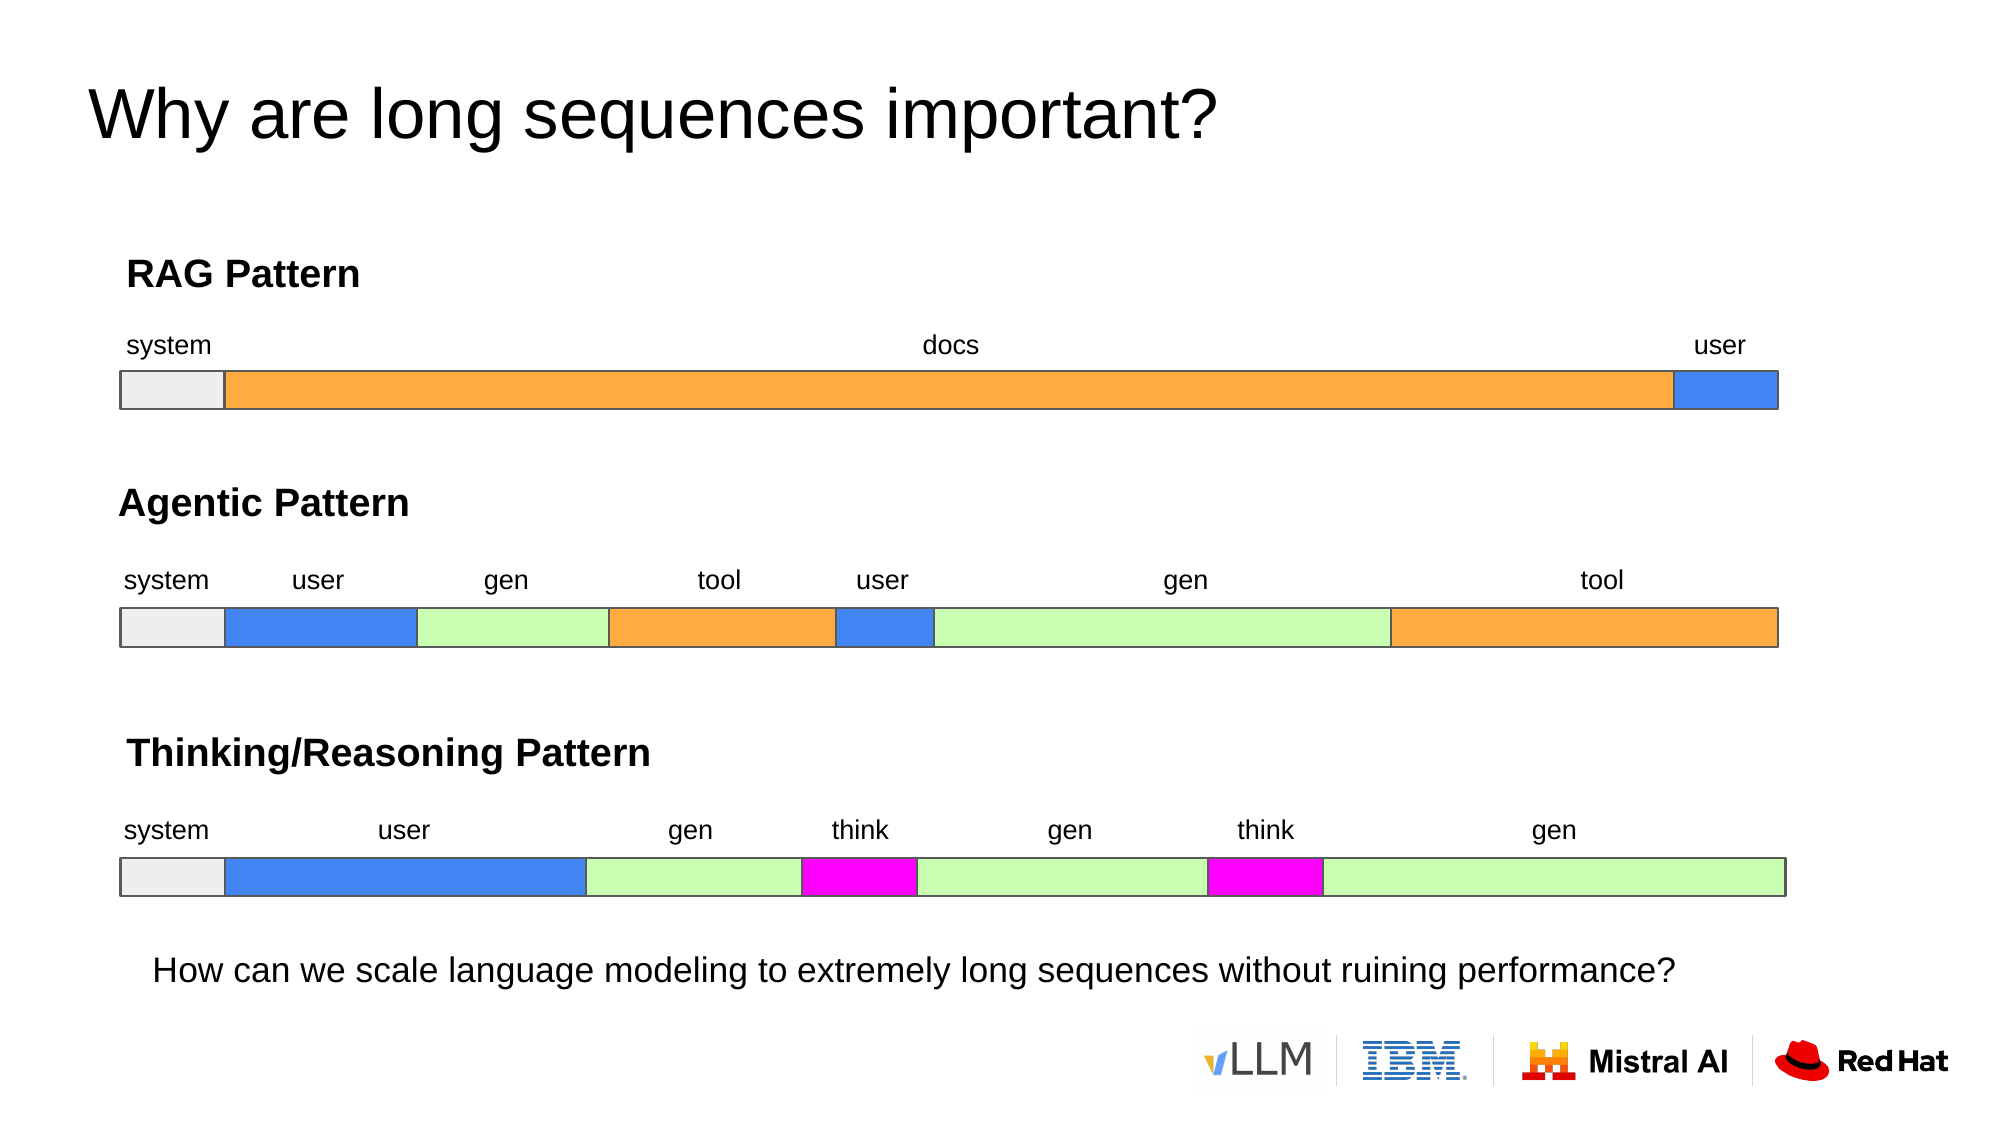

# Why are long sequences important?
RAG Pattern
system
docs
user

Agentic Pattern
system
user
gen
tool
user
gen
tool

Thinking/Reasoning Pattern
user
gen
think
gen
think
gen
system

How can we scale language modeling to extremely long sequences without ruining performance?